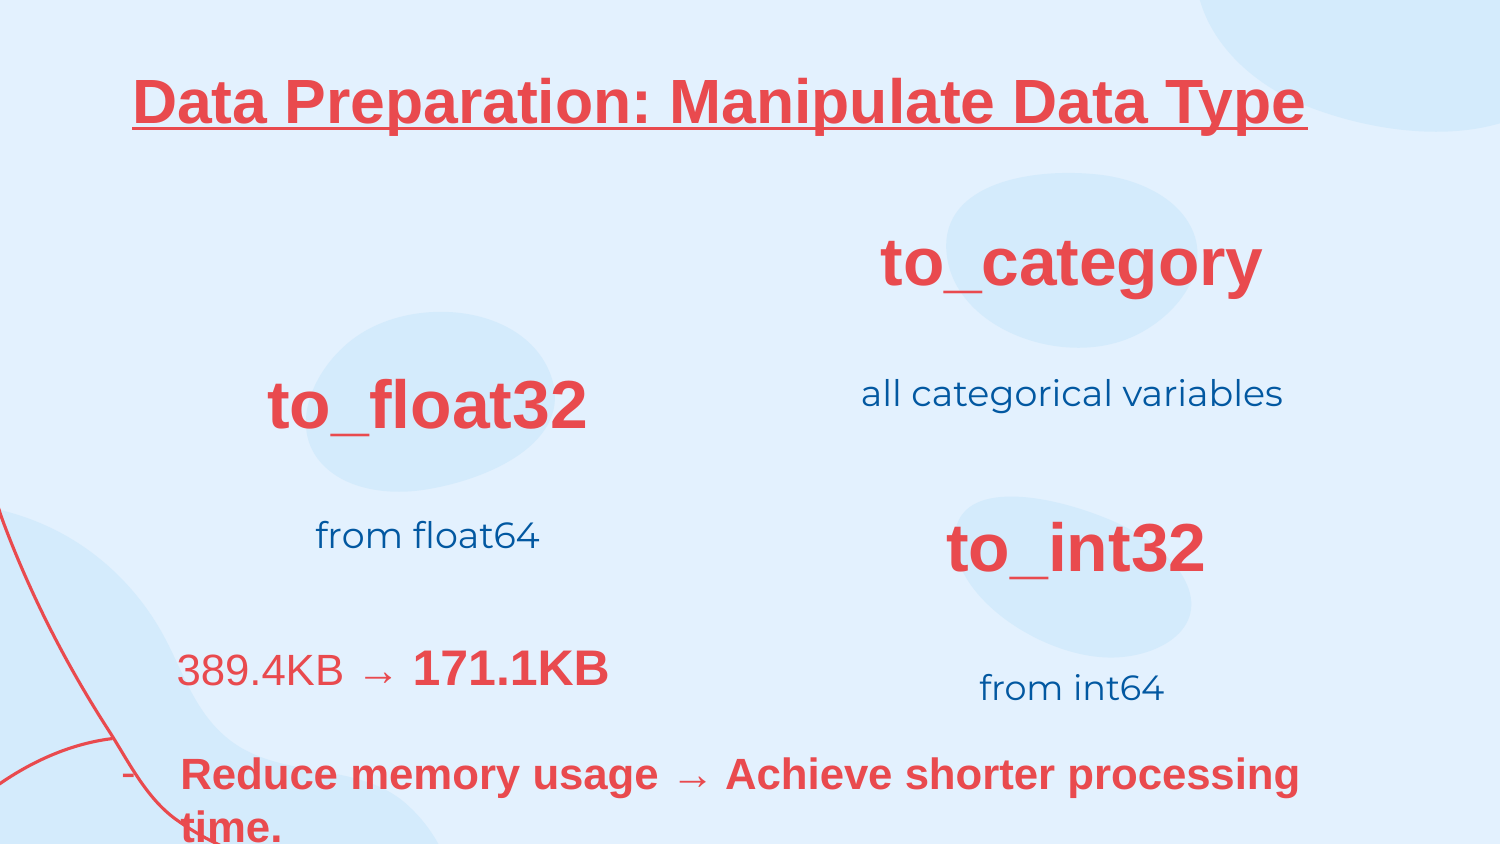

# Data Preparation: Manipulate Data Type

to_category

to_float32
all categorical variables

to_int32
from float64

389.4KB → 171.1KB
from int64

Reduce memory usage → Achieve shorter processing time.